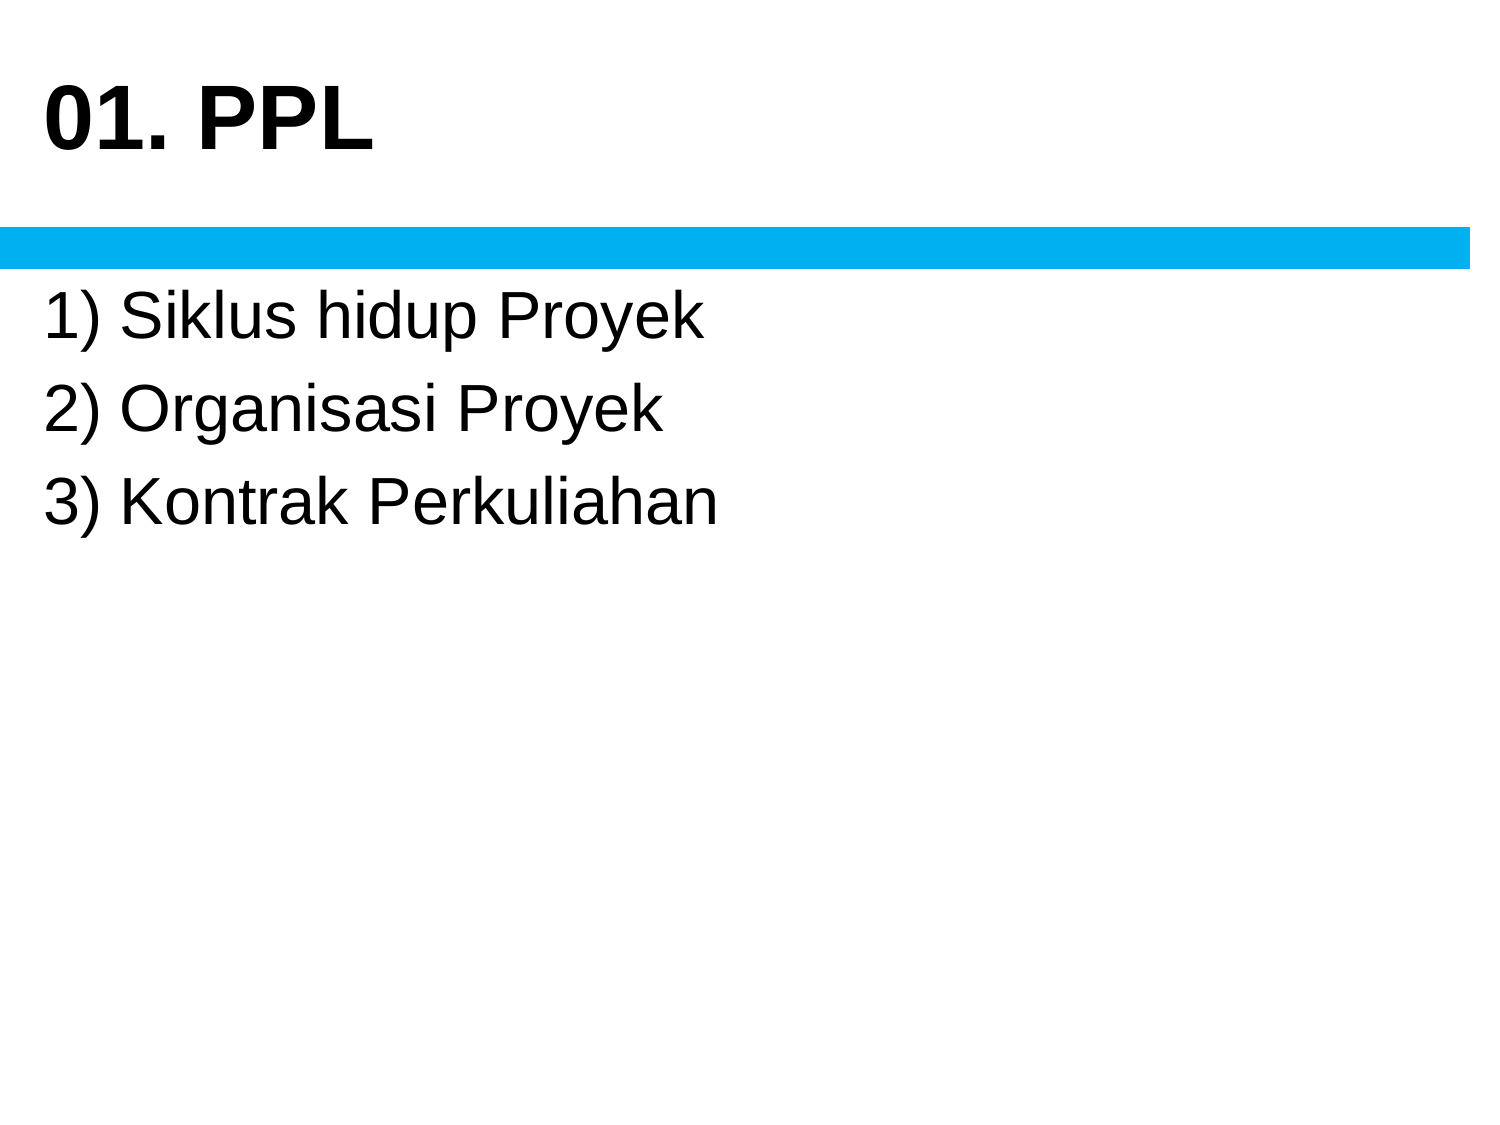

# 01. PPL
Siklus hidup Proyek
Organisasi Proyek
Kontrak Perkuliahan